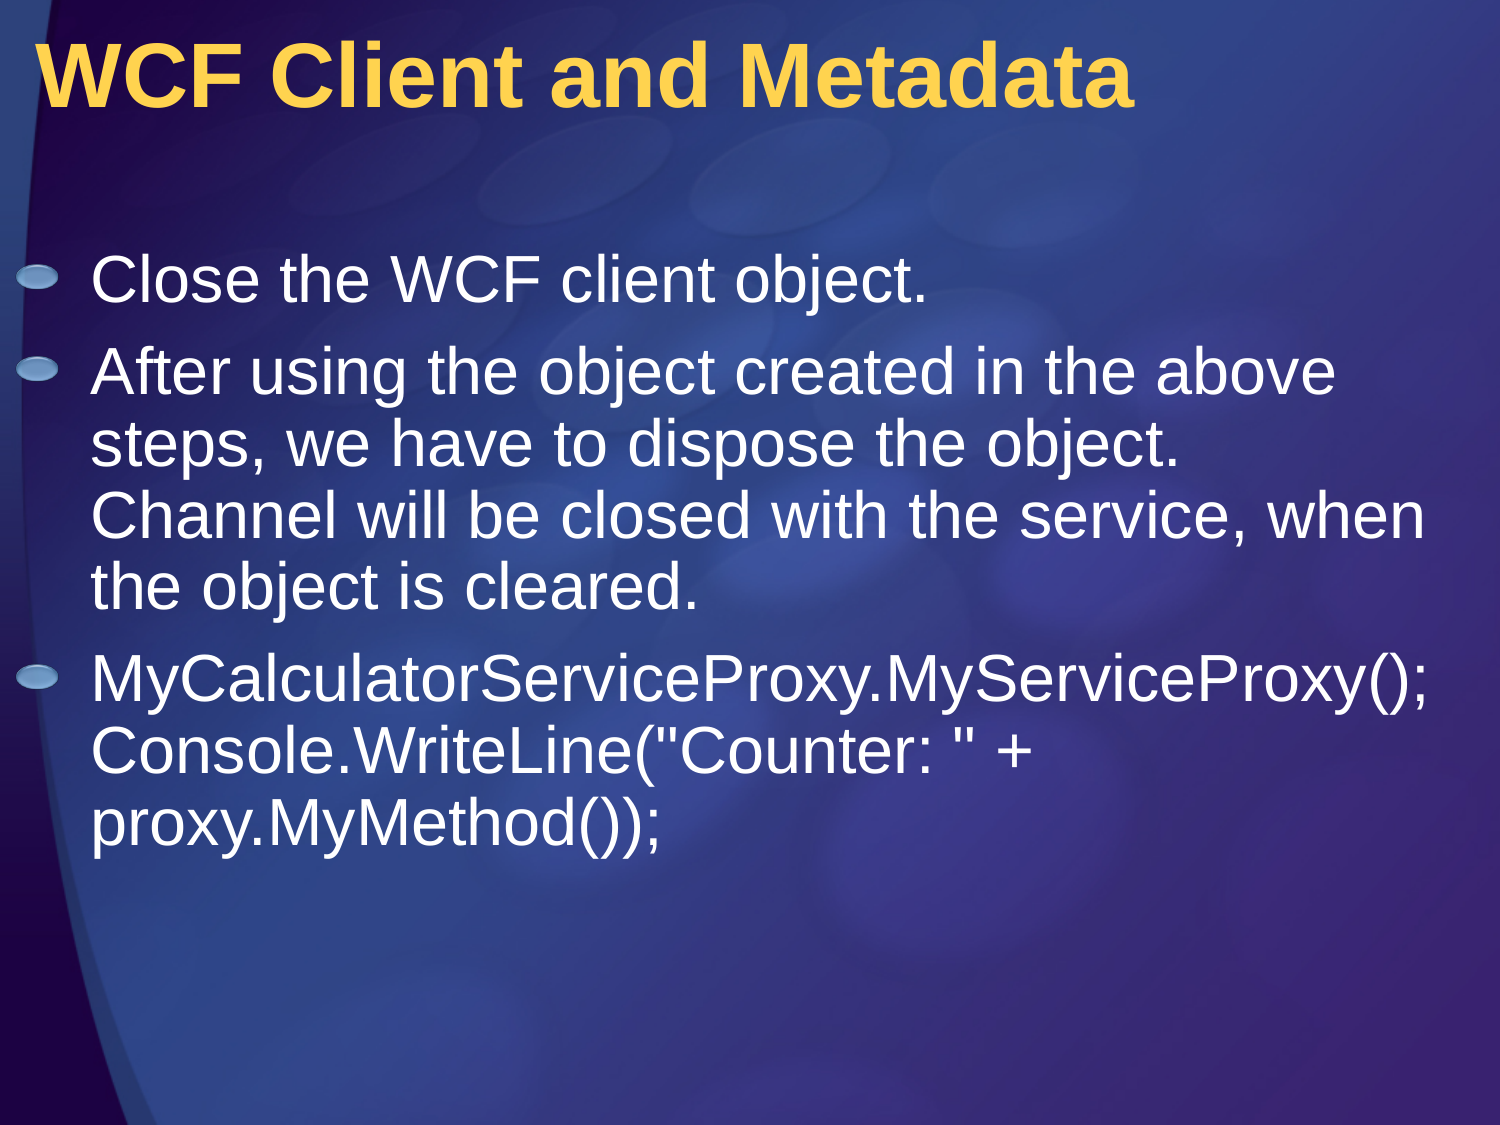

# WCF Client and Metadata

Close the WCF client object.
After using the object created in the above steps, we have to dispose the object. Channel will be closed with the service, when the object is cleared.
MyCalculatorServiceProxy.MyServiceProxy(); Console.WriteLine("Counter: " + proxy.MyMethod());